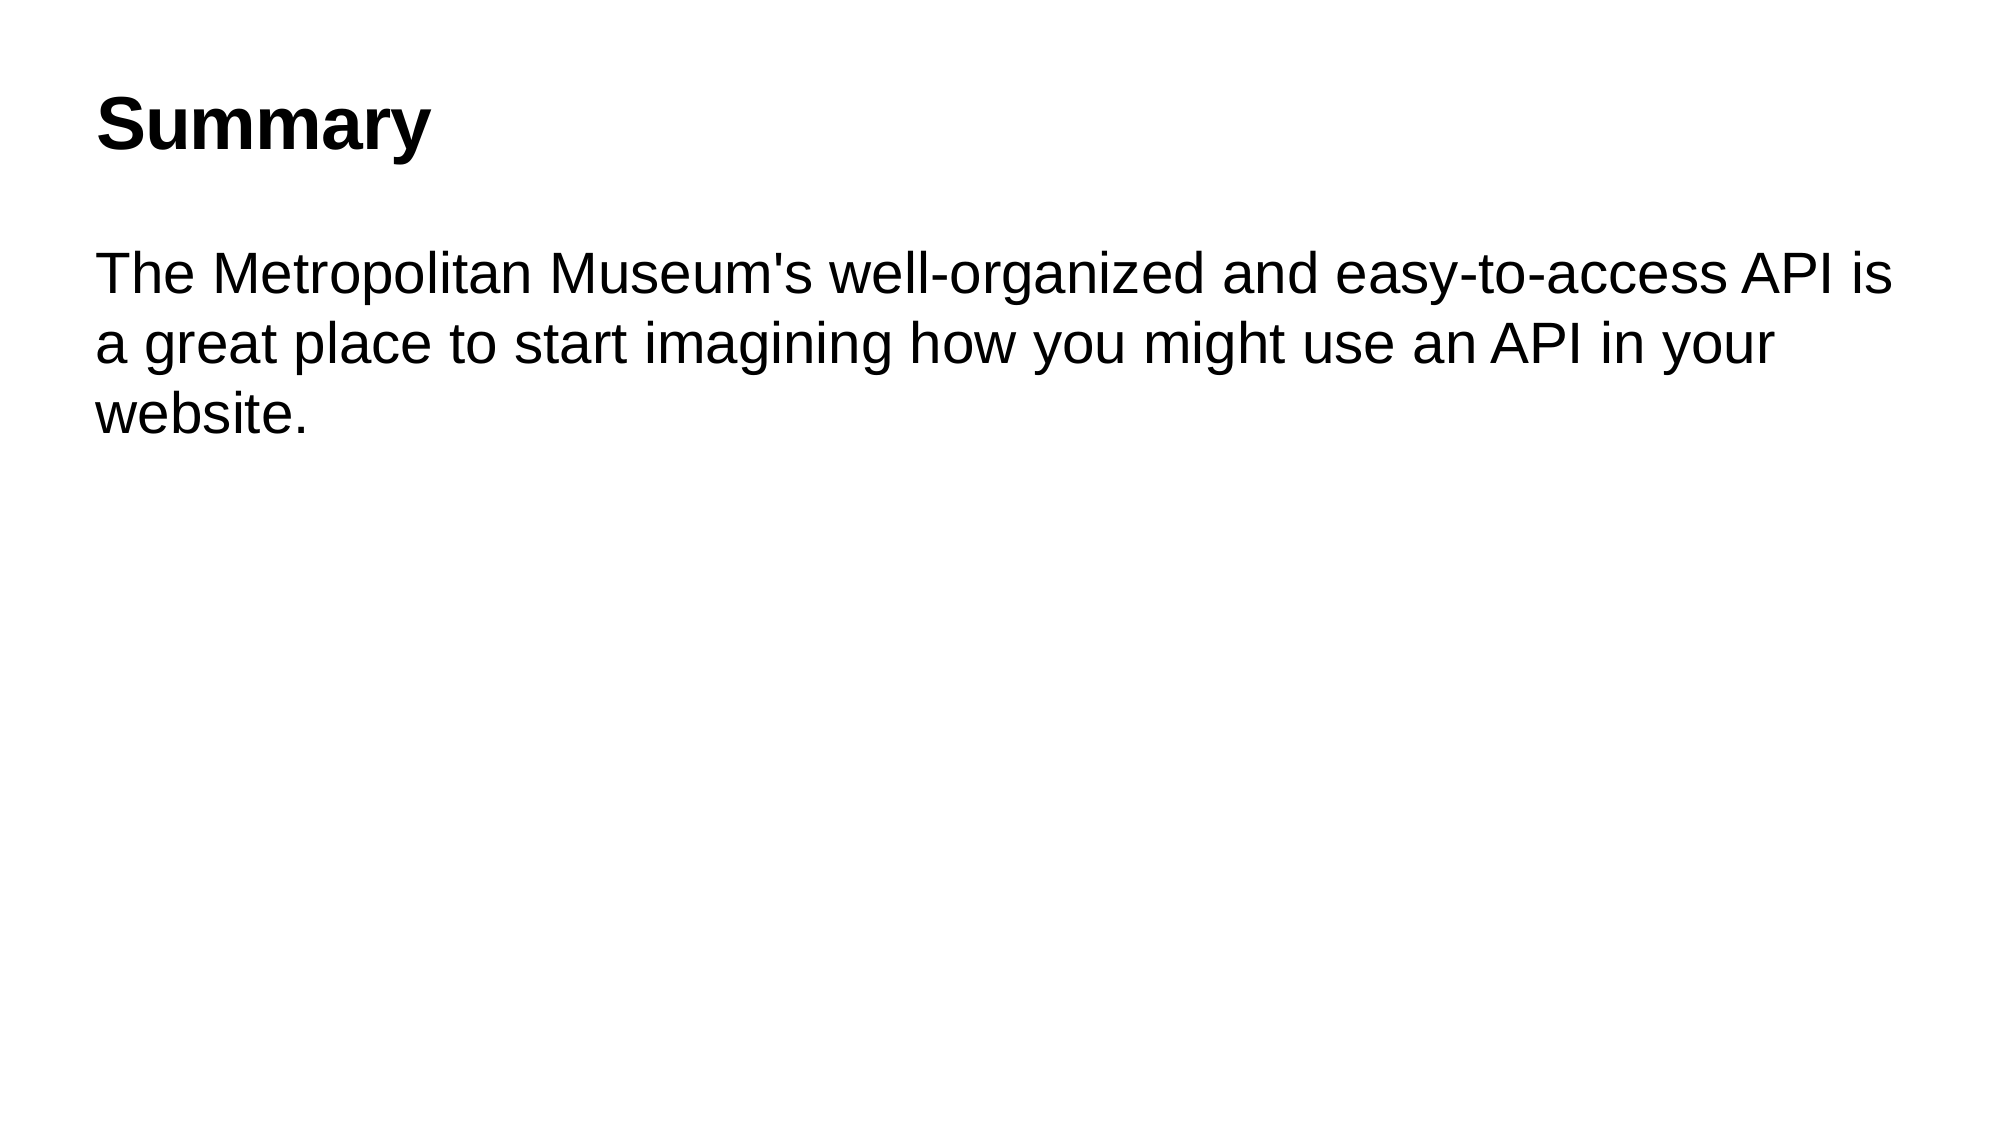

# Summary
The Metropolitan Museum's well-organized and easy-to-access API is a great place to start imagining how you might use an API in your website.